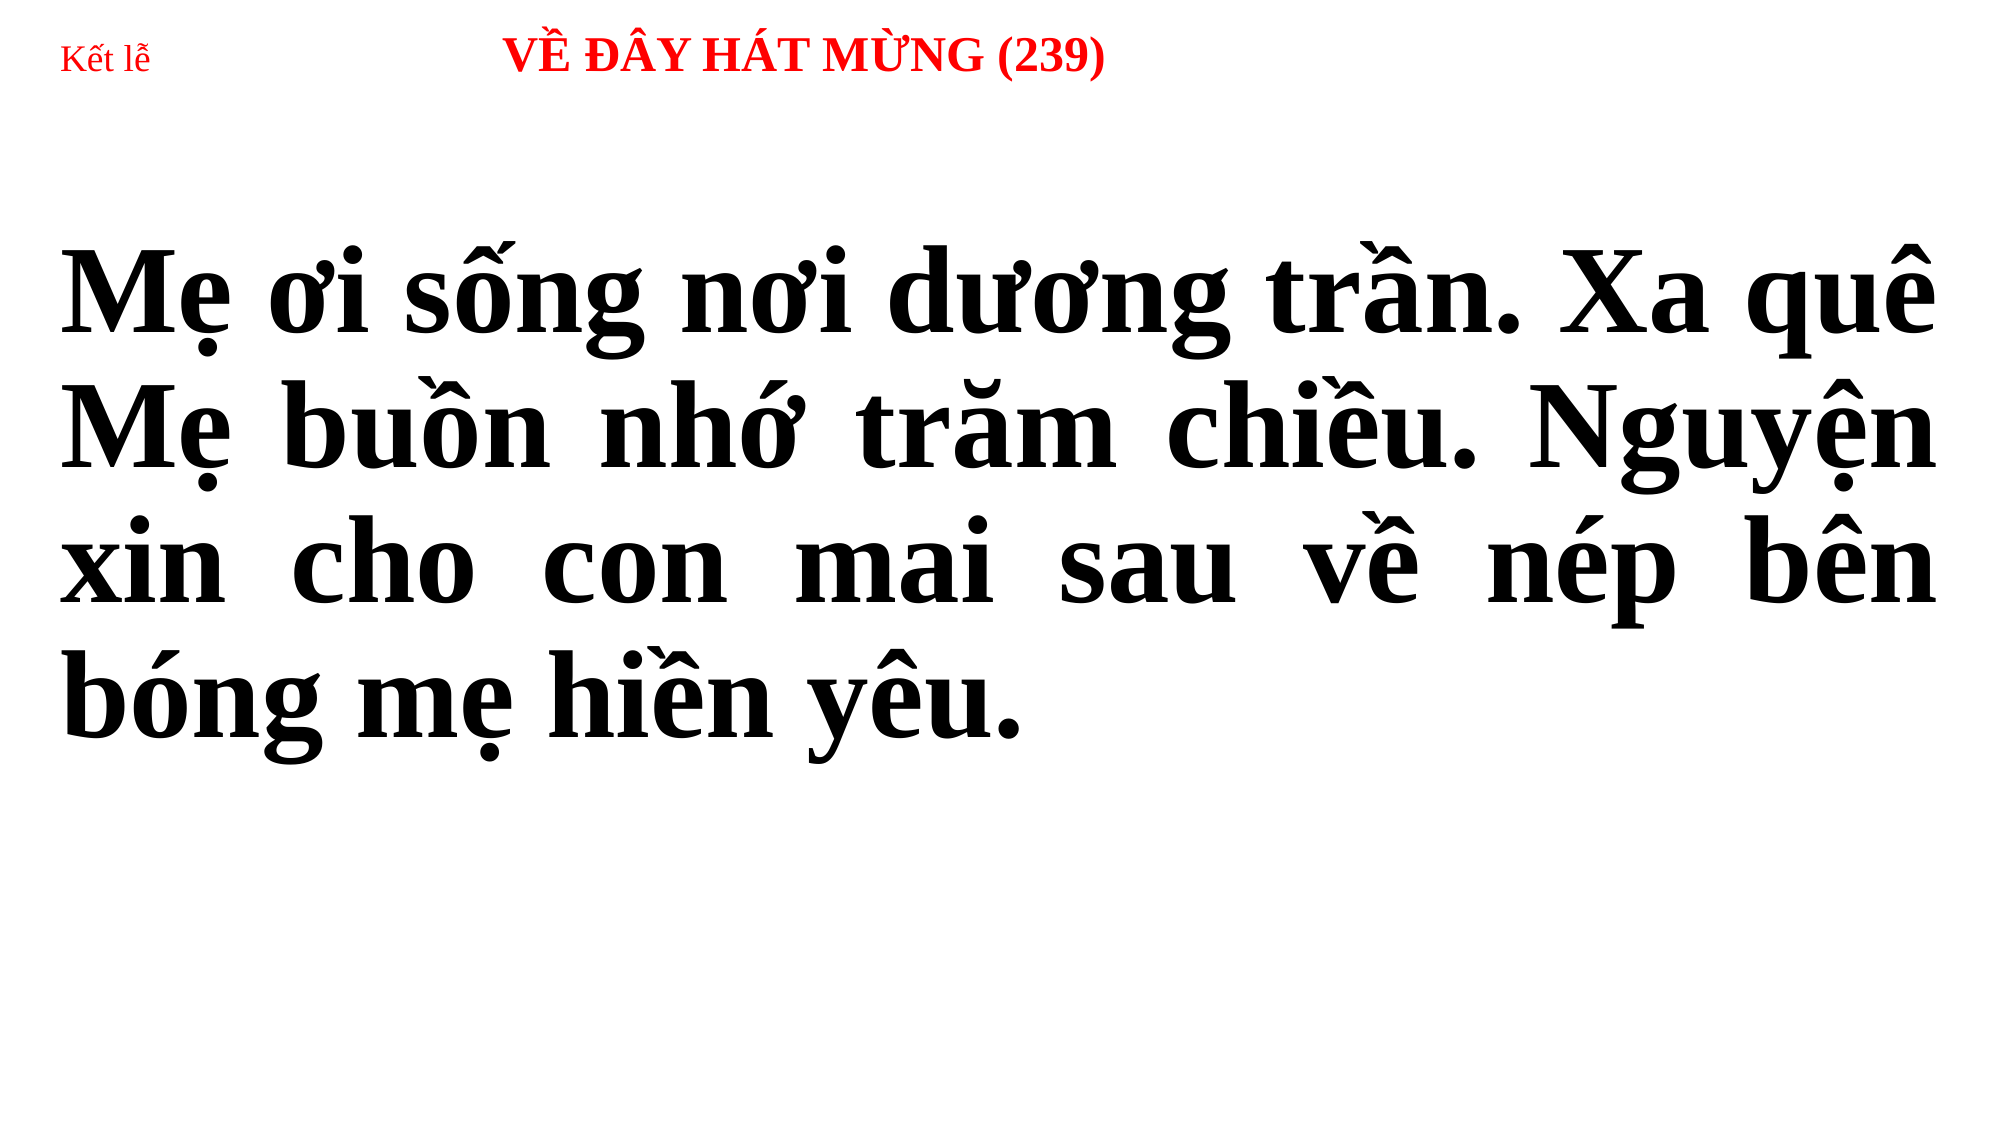

# Kết lễ                                     VỀ ĐÂY HÁT MỪNG (239)
Mẹ ơi sống nơi dương trần. Xa quê Mẹ buồn nhớ trăm chiều. Nguyện xin cho con mai sau về nép bên bóng mẹ hiền yêu.